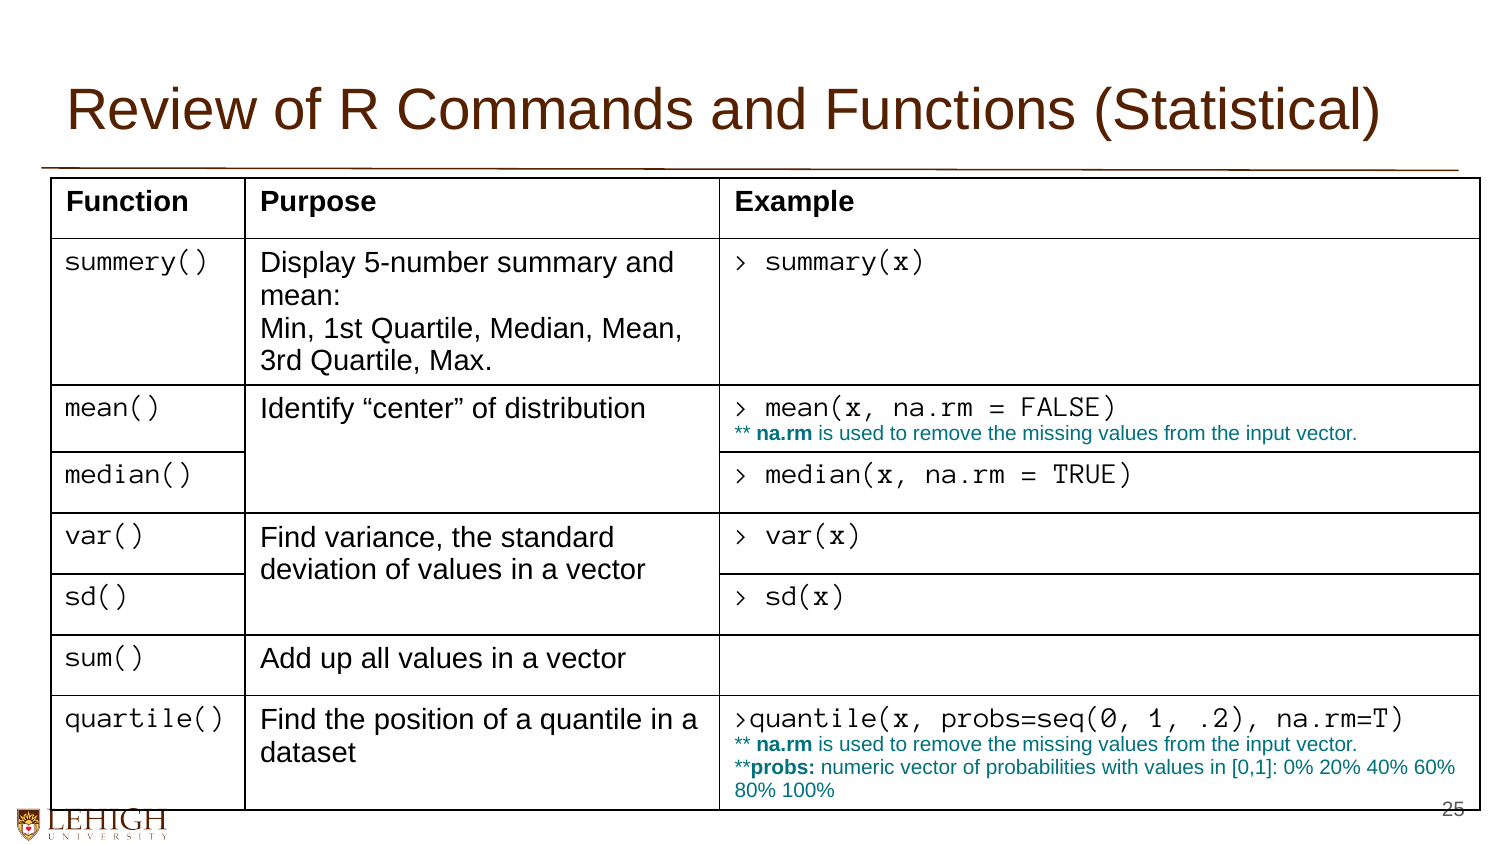

# Review of R Commands and Functions (Statistical)
| Function | Purpose | Example |
| --- | --- | --- |
| summery() | Display 5-number summary and mean: Min, 1st Quartile, Median, Mean, 3rd Quartile, Max. | > summary(x) |
| mean() | Identify “center” of distribution | > mean(x, na.rm = FALSE) \*\* na.rm is used to remove the missing values from the input vector. |
| median() |  | > median(x, na.rm = TRUE) |
| var() | Find variance, the standard deviation of values in a vector | > var(x) |
| sd() |  | > sd(x) |
| sum() | Add up all values in a vector |  |
| quartile() | Find the position of a quantile in a dataset | >quantile(x, probs=seq(0, 1, .2), na.rm=T) \*\* na.rm is used to remove the missing values from the input vector. \*\*probs: numeric vector of probabilities with values in [0,1]: 0% 20% 40% 60% 80% 100% |
25